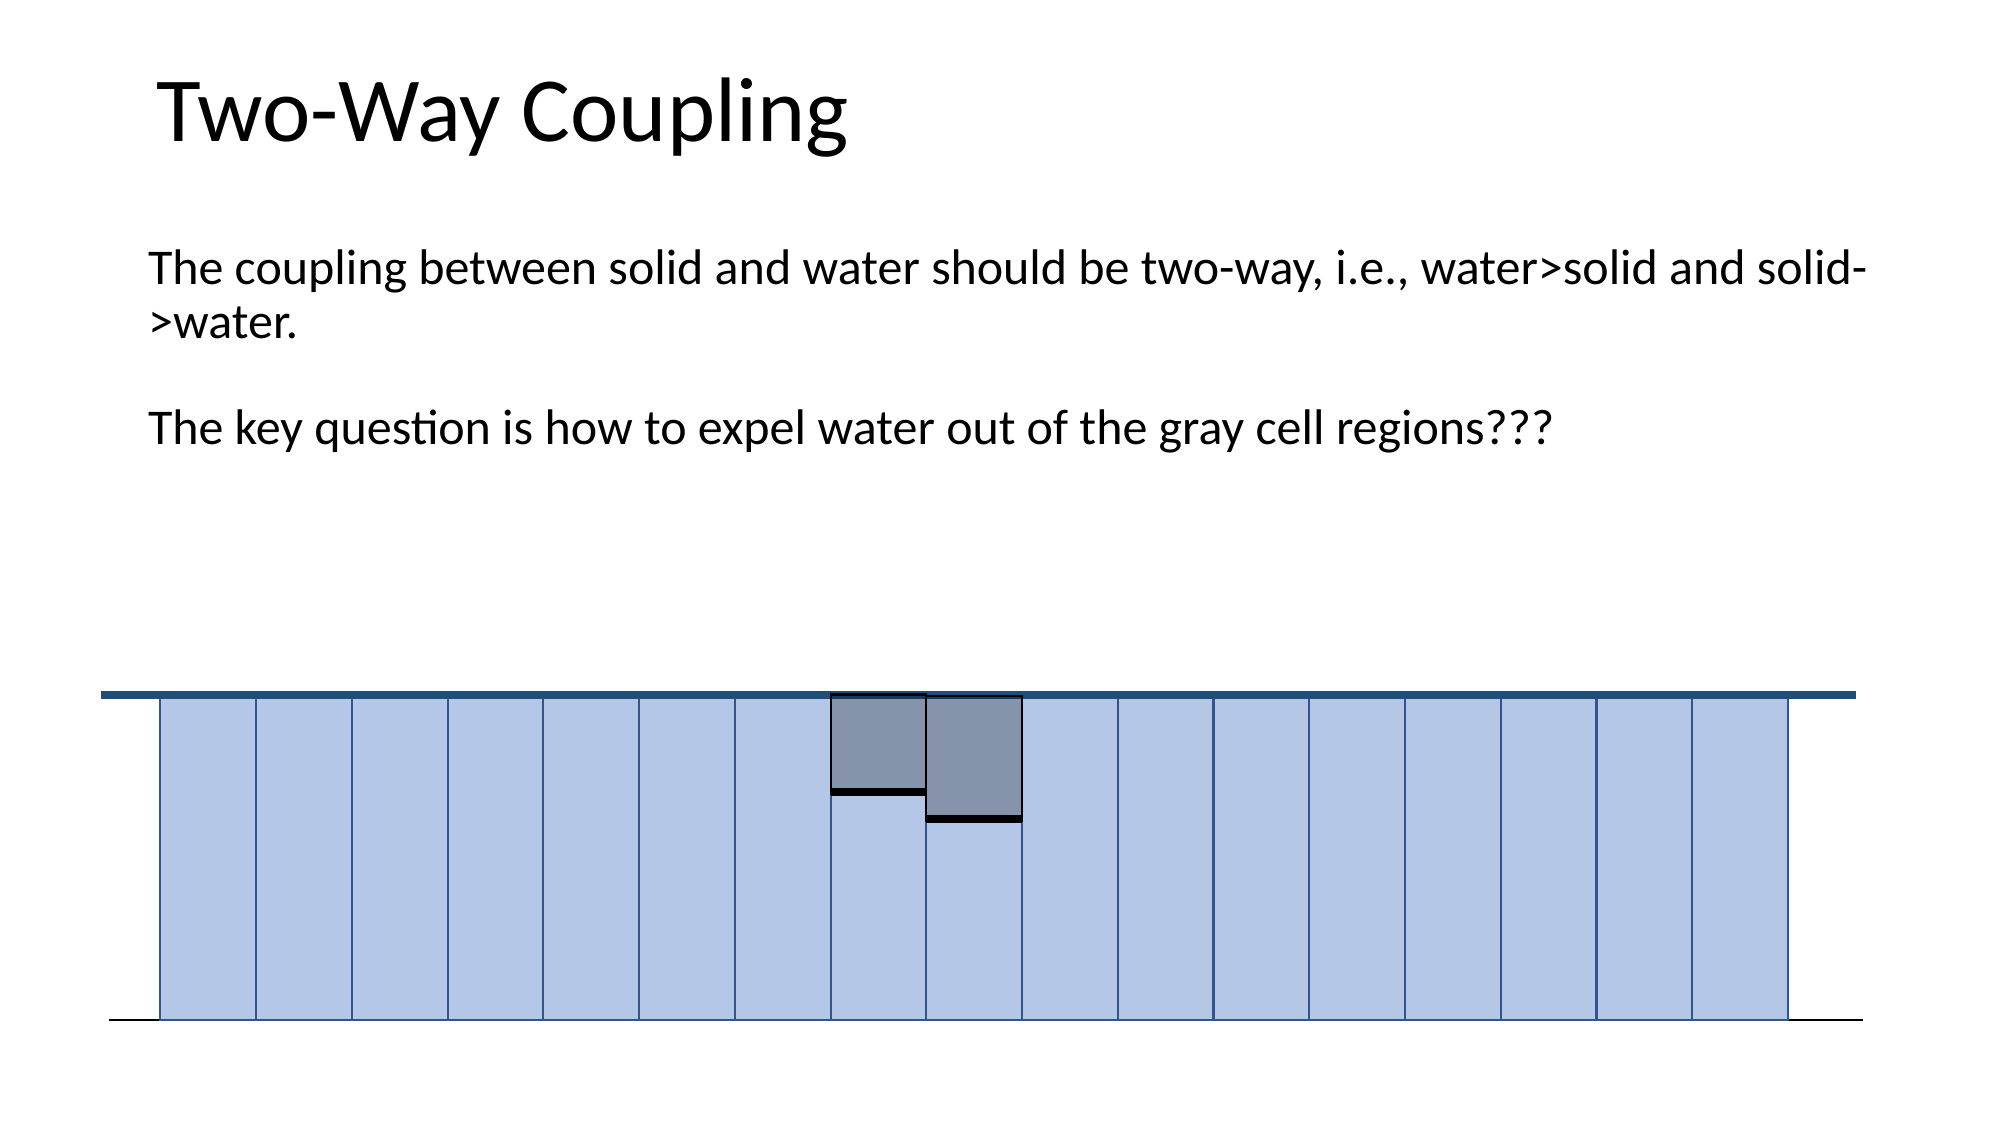

# Two-Way Coupling
The coupling between solid and water should be two-way, i.e., water>solid and solid->water.
The key question is how to expel water out of the gray cell regions???

27